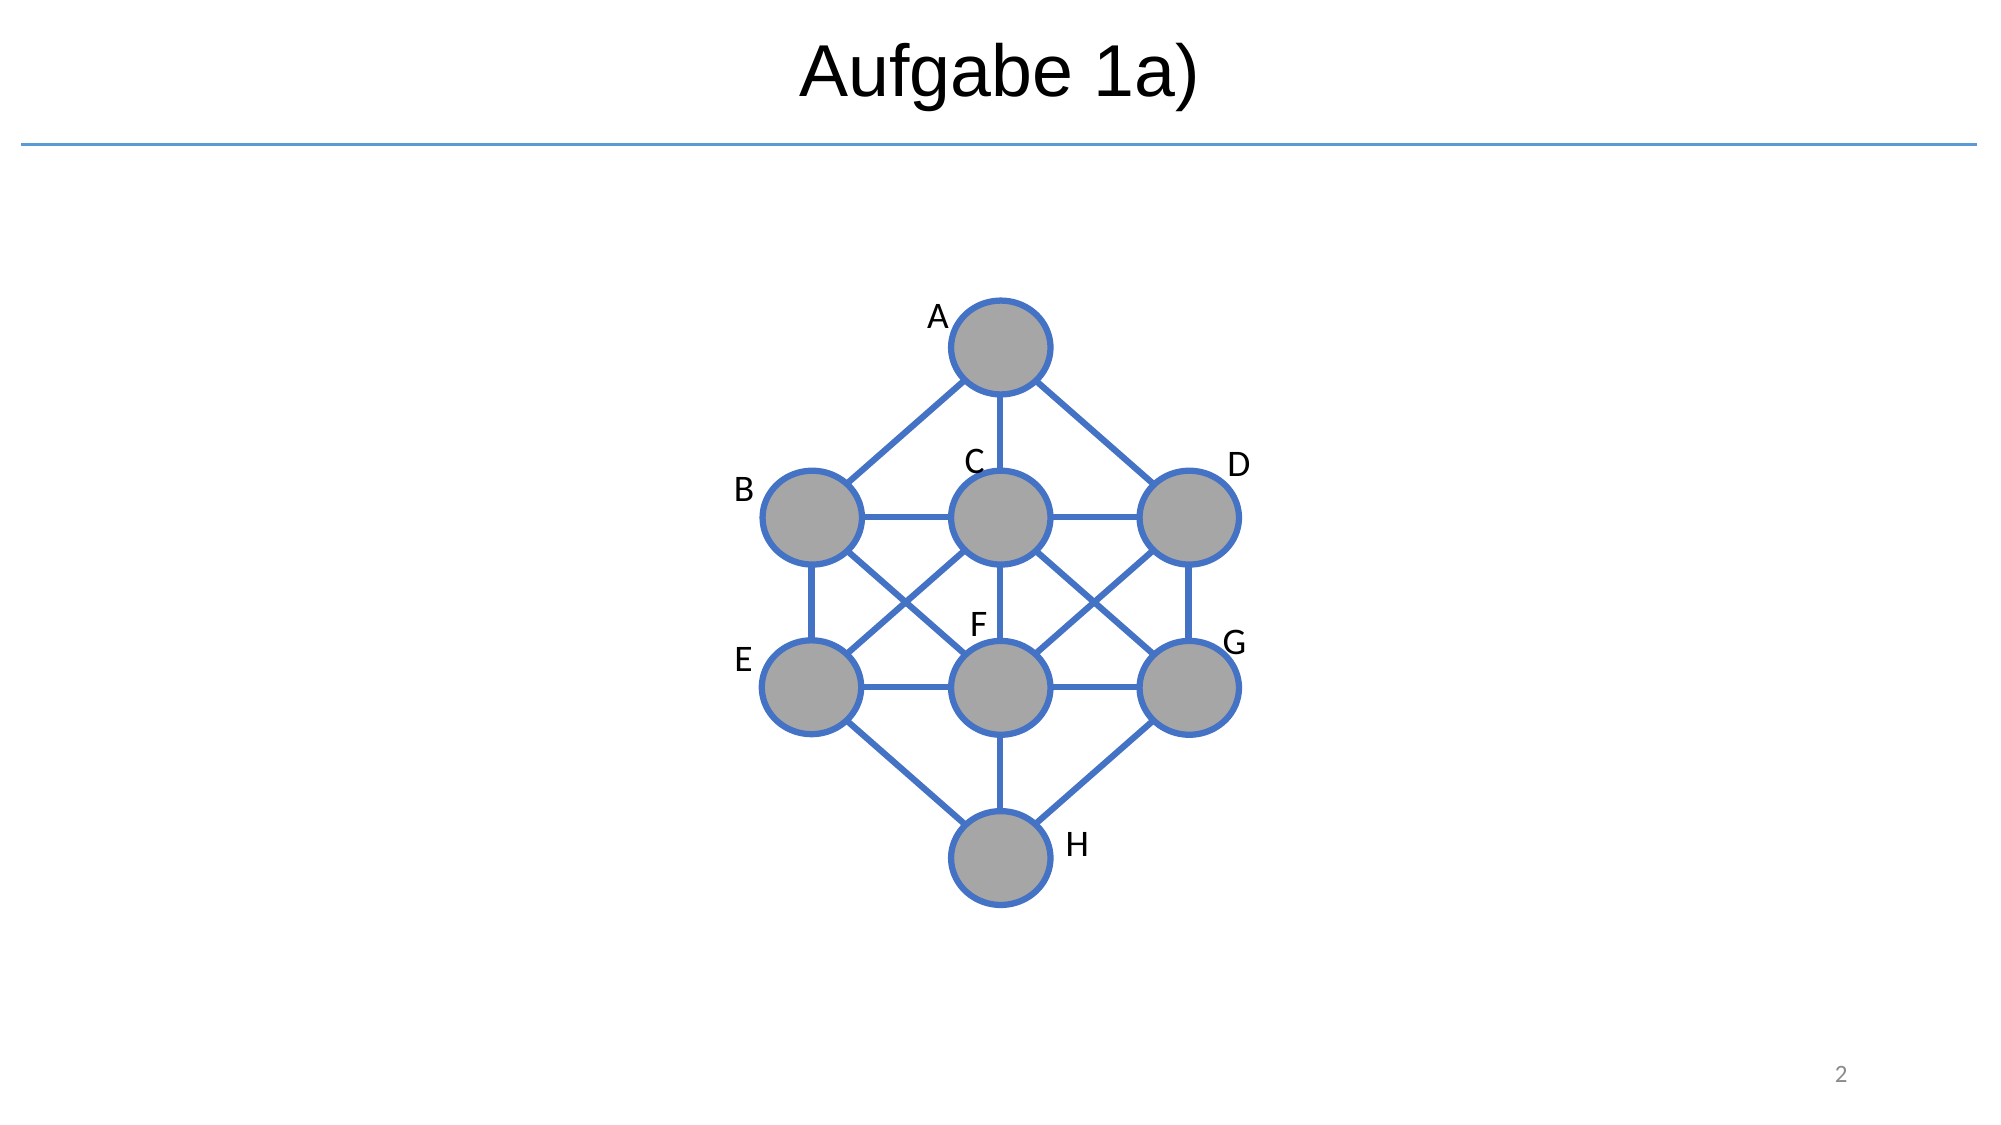

# Aufgabe 1a)
A

C
D
B
F
G
E
H
2